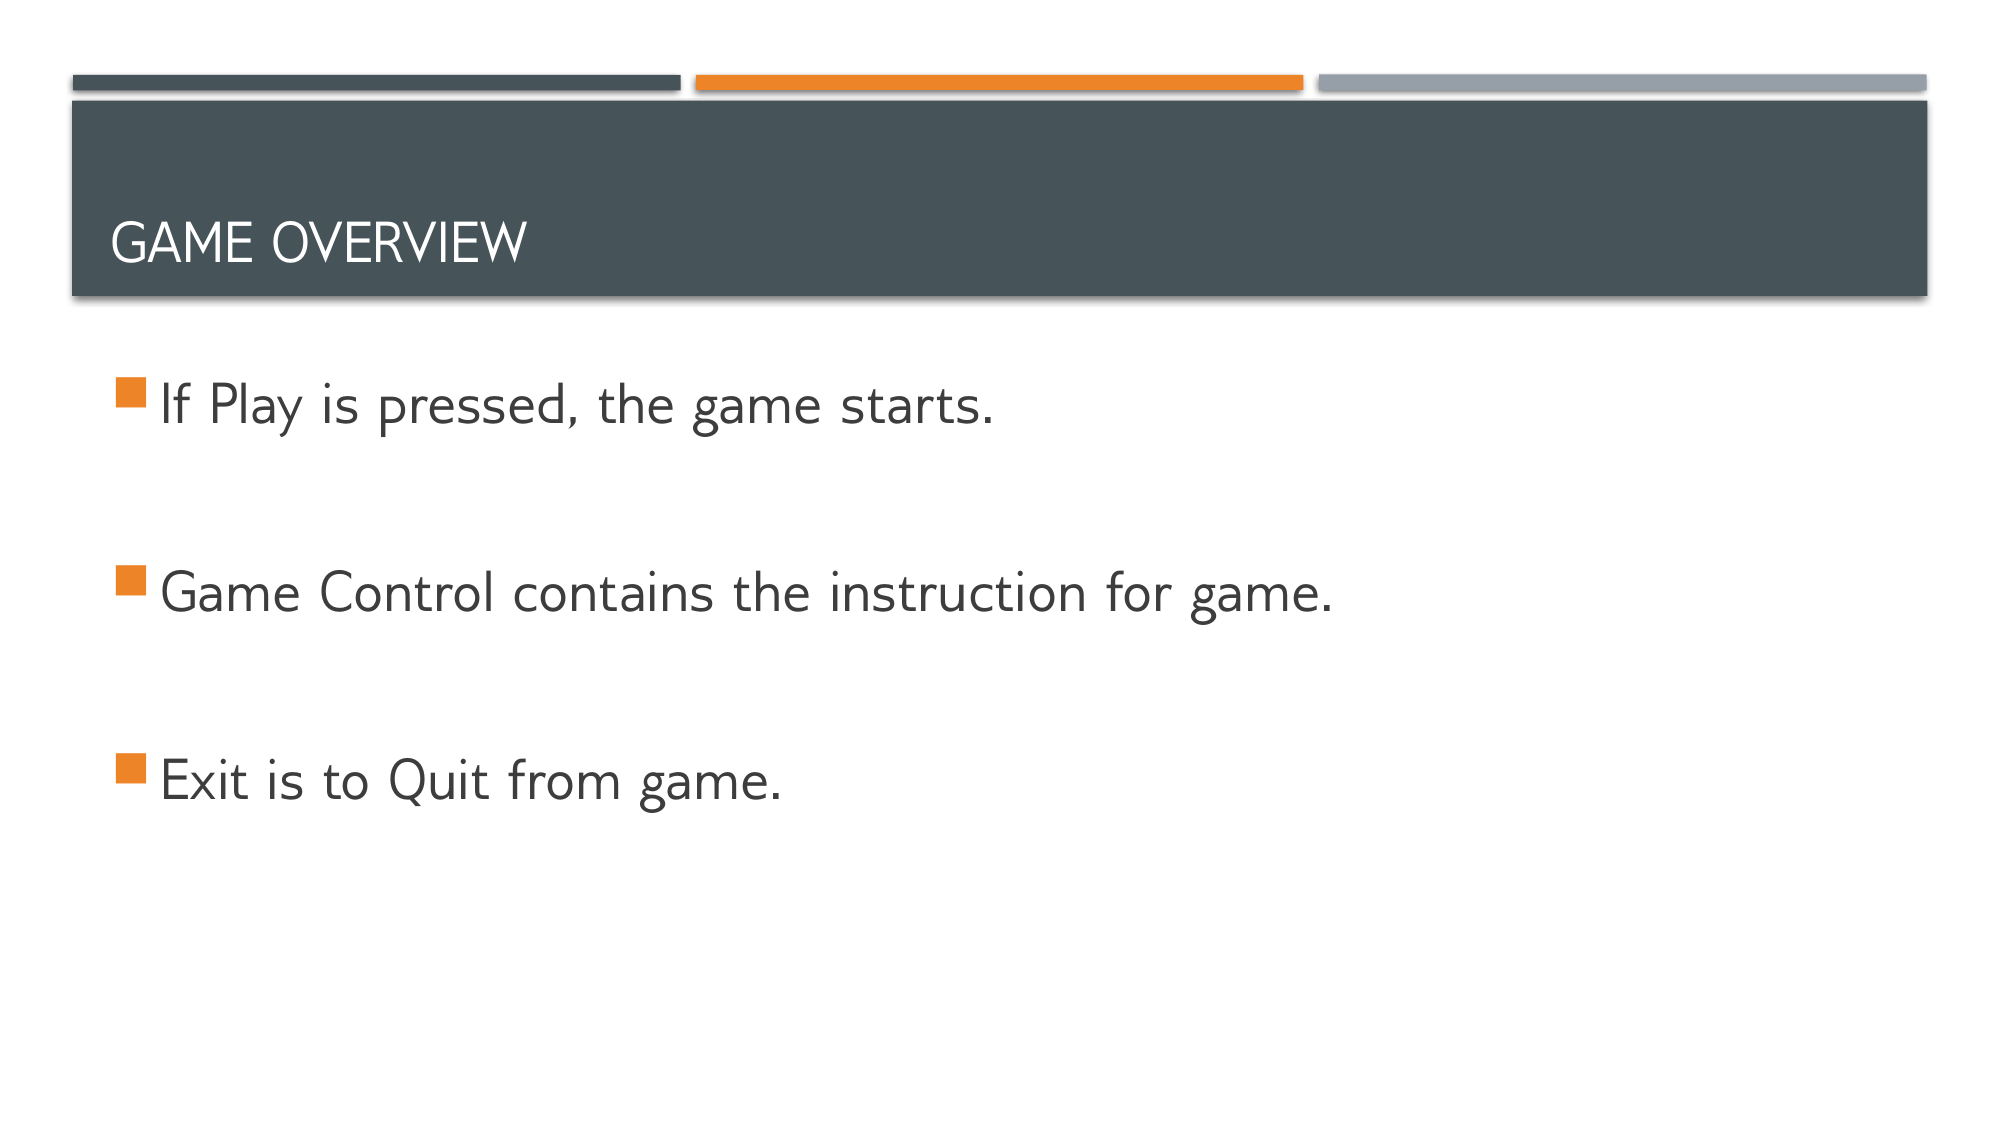

# Game Overview
If Play is pressed, the game starts.

Game Control contains the instruction for game.

Exit is to Quit from game.